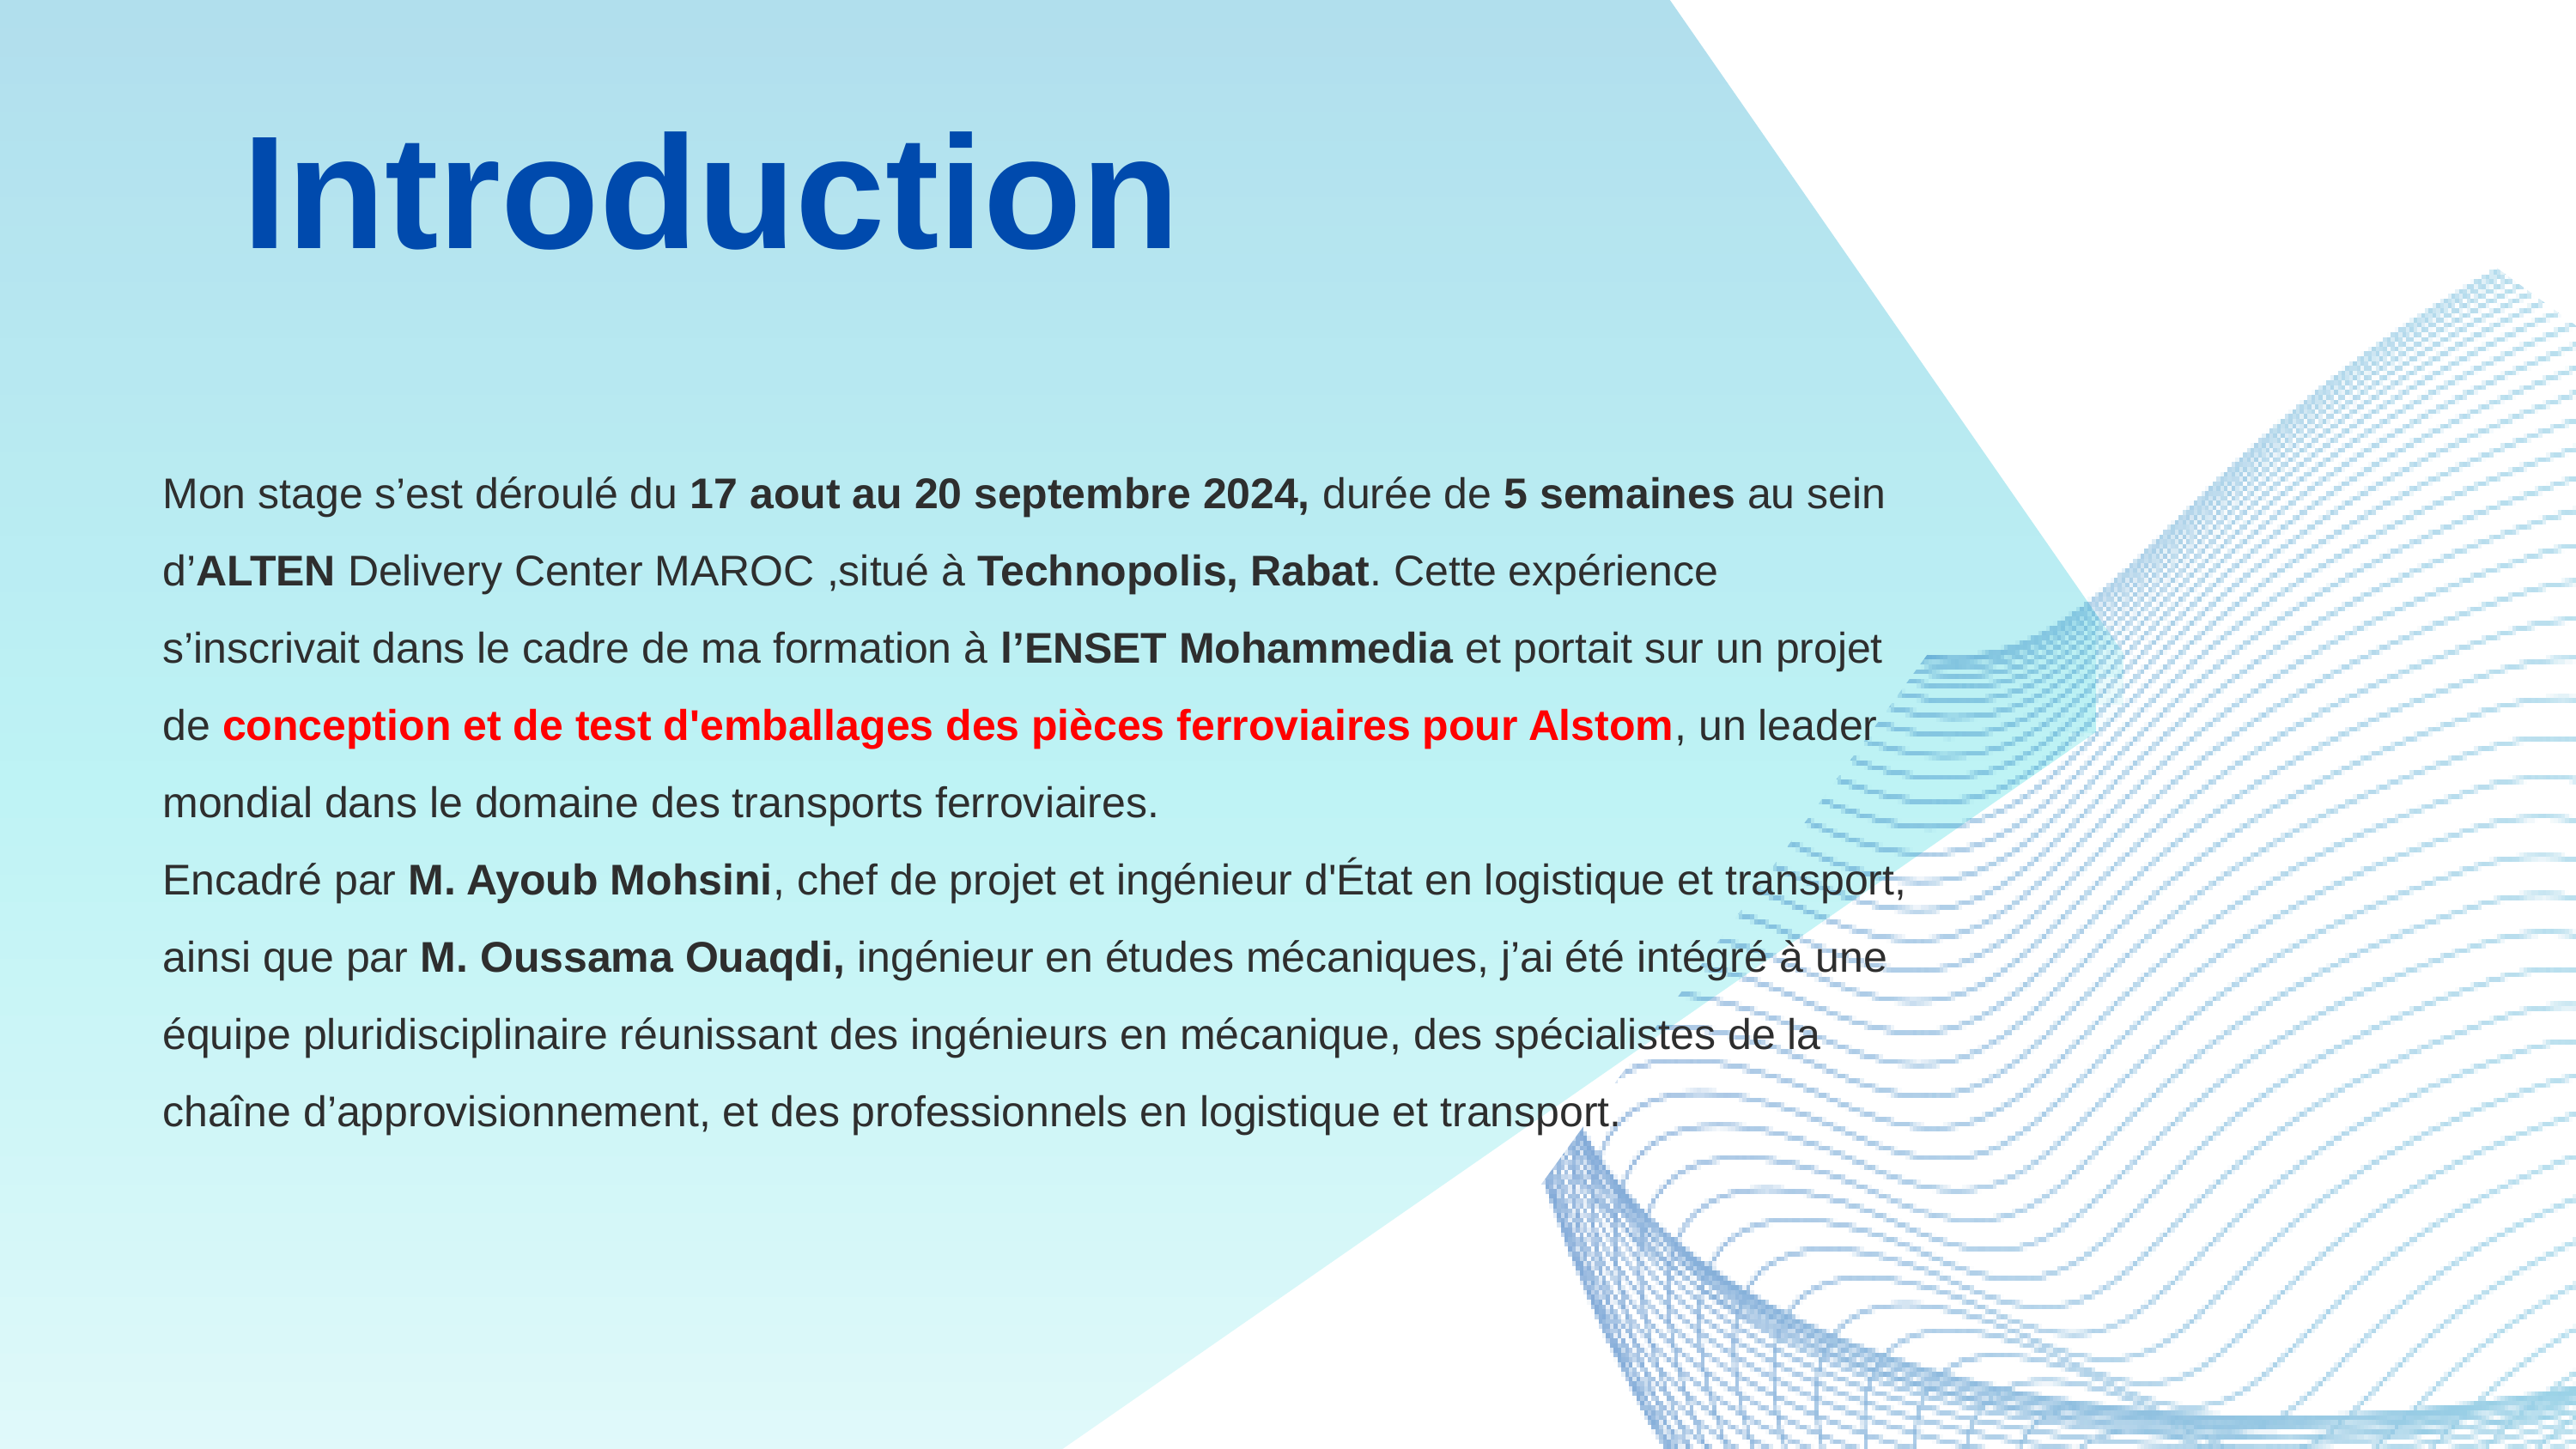

Introduction
Mon stage s’est déroulé du 17 aout au 20 septembre 2024, durée de 5 semaines au sein d’ALTEN Delivery Center MAROC ,situé à Technopolis, Rabat. Cette expérience s’inscrivait dans le cadre de ma formation à l’ENSET Mohammedia et portait sur un projet de conception et de test d'emballages des pièces ferroviaires pour Alstom, un leader mondial dans le domaine des transports ferroviaires.
Encadré par M. Ayoub Mohsini, chef de projet et ingénieur d'État en logistique et transport, ainsi que par M. Oussama Ouaqdi, ingénieur en études mécaniques, j’ai été intégré à une équipe pluridisciplinaire réunissant des ingénieurs en mécanique, des spécialistes de la chaîne d’approvisionnement, et des professionnels en logistique et transport.